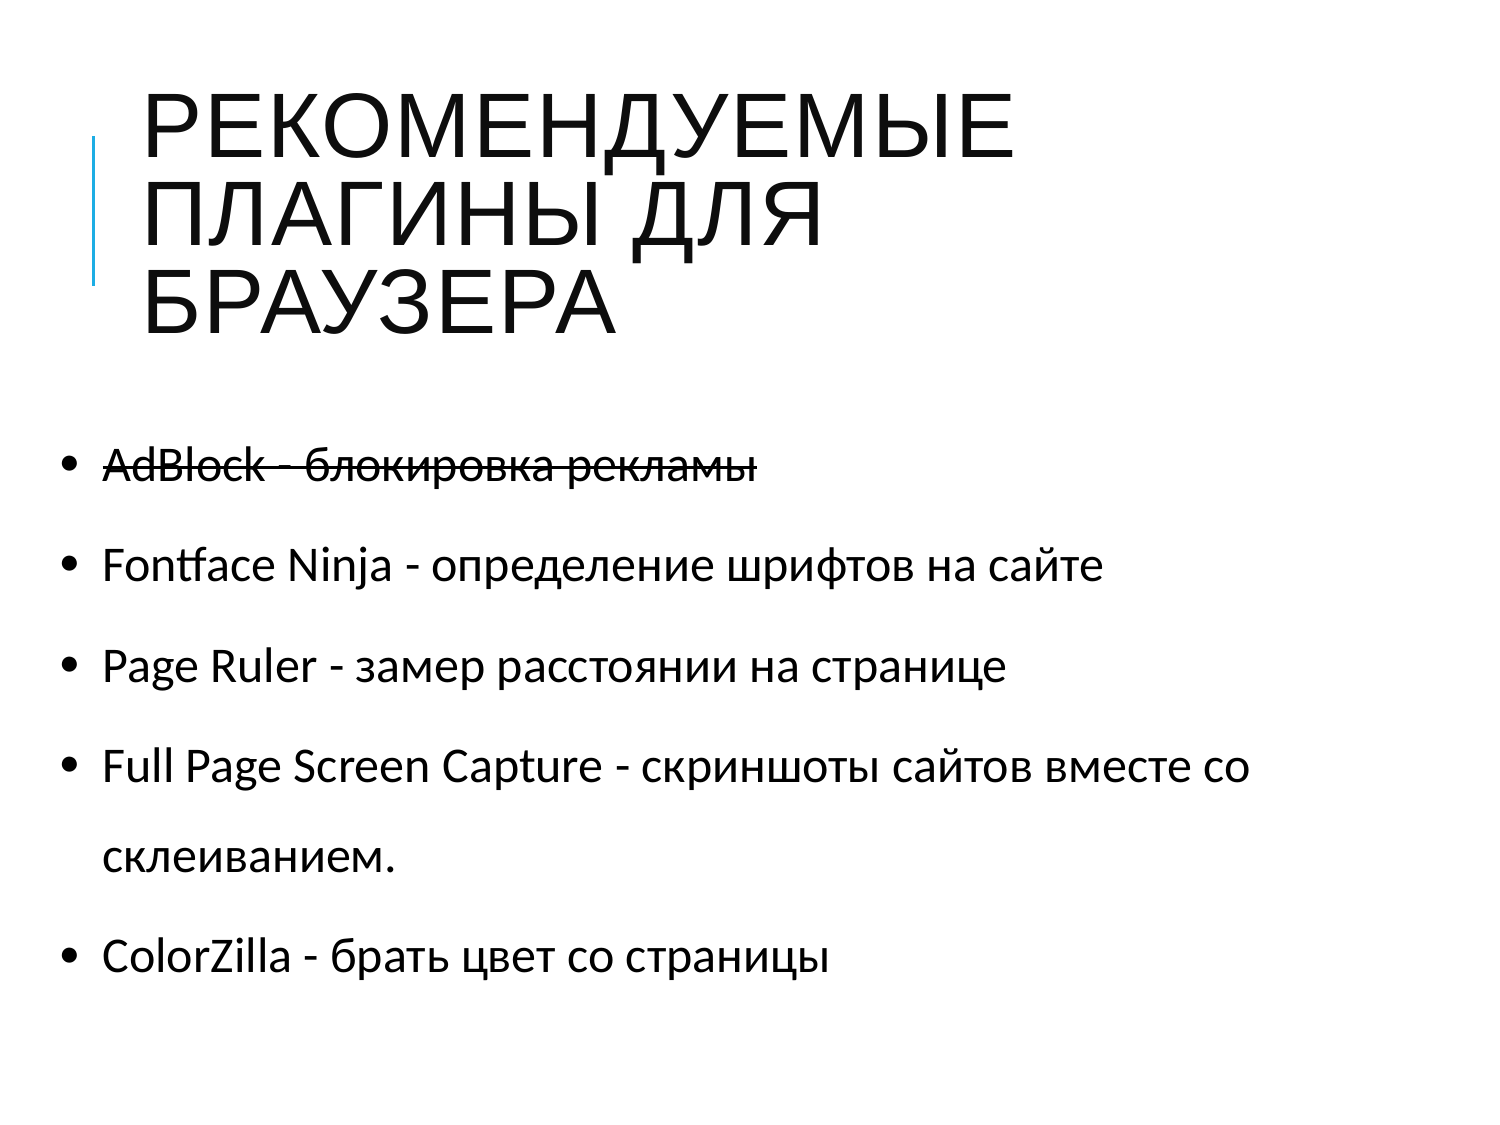

# Рекомендуемые плагины для браузера

AdBlock - блокировка рекламы
Fontface Ninja - определение шрифтов на сайте
Page Ruler - замер расстоянии на странице
Full Page Screen Capture - скриншоты сайтов вместе со склеиванием.
ColorZilla - брать цвет со страницы